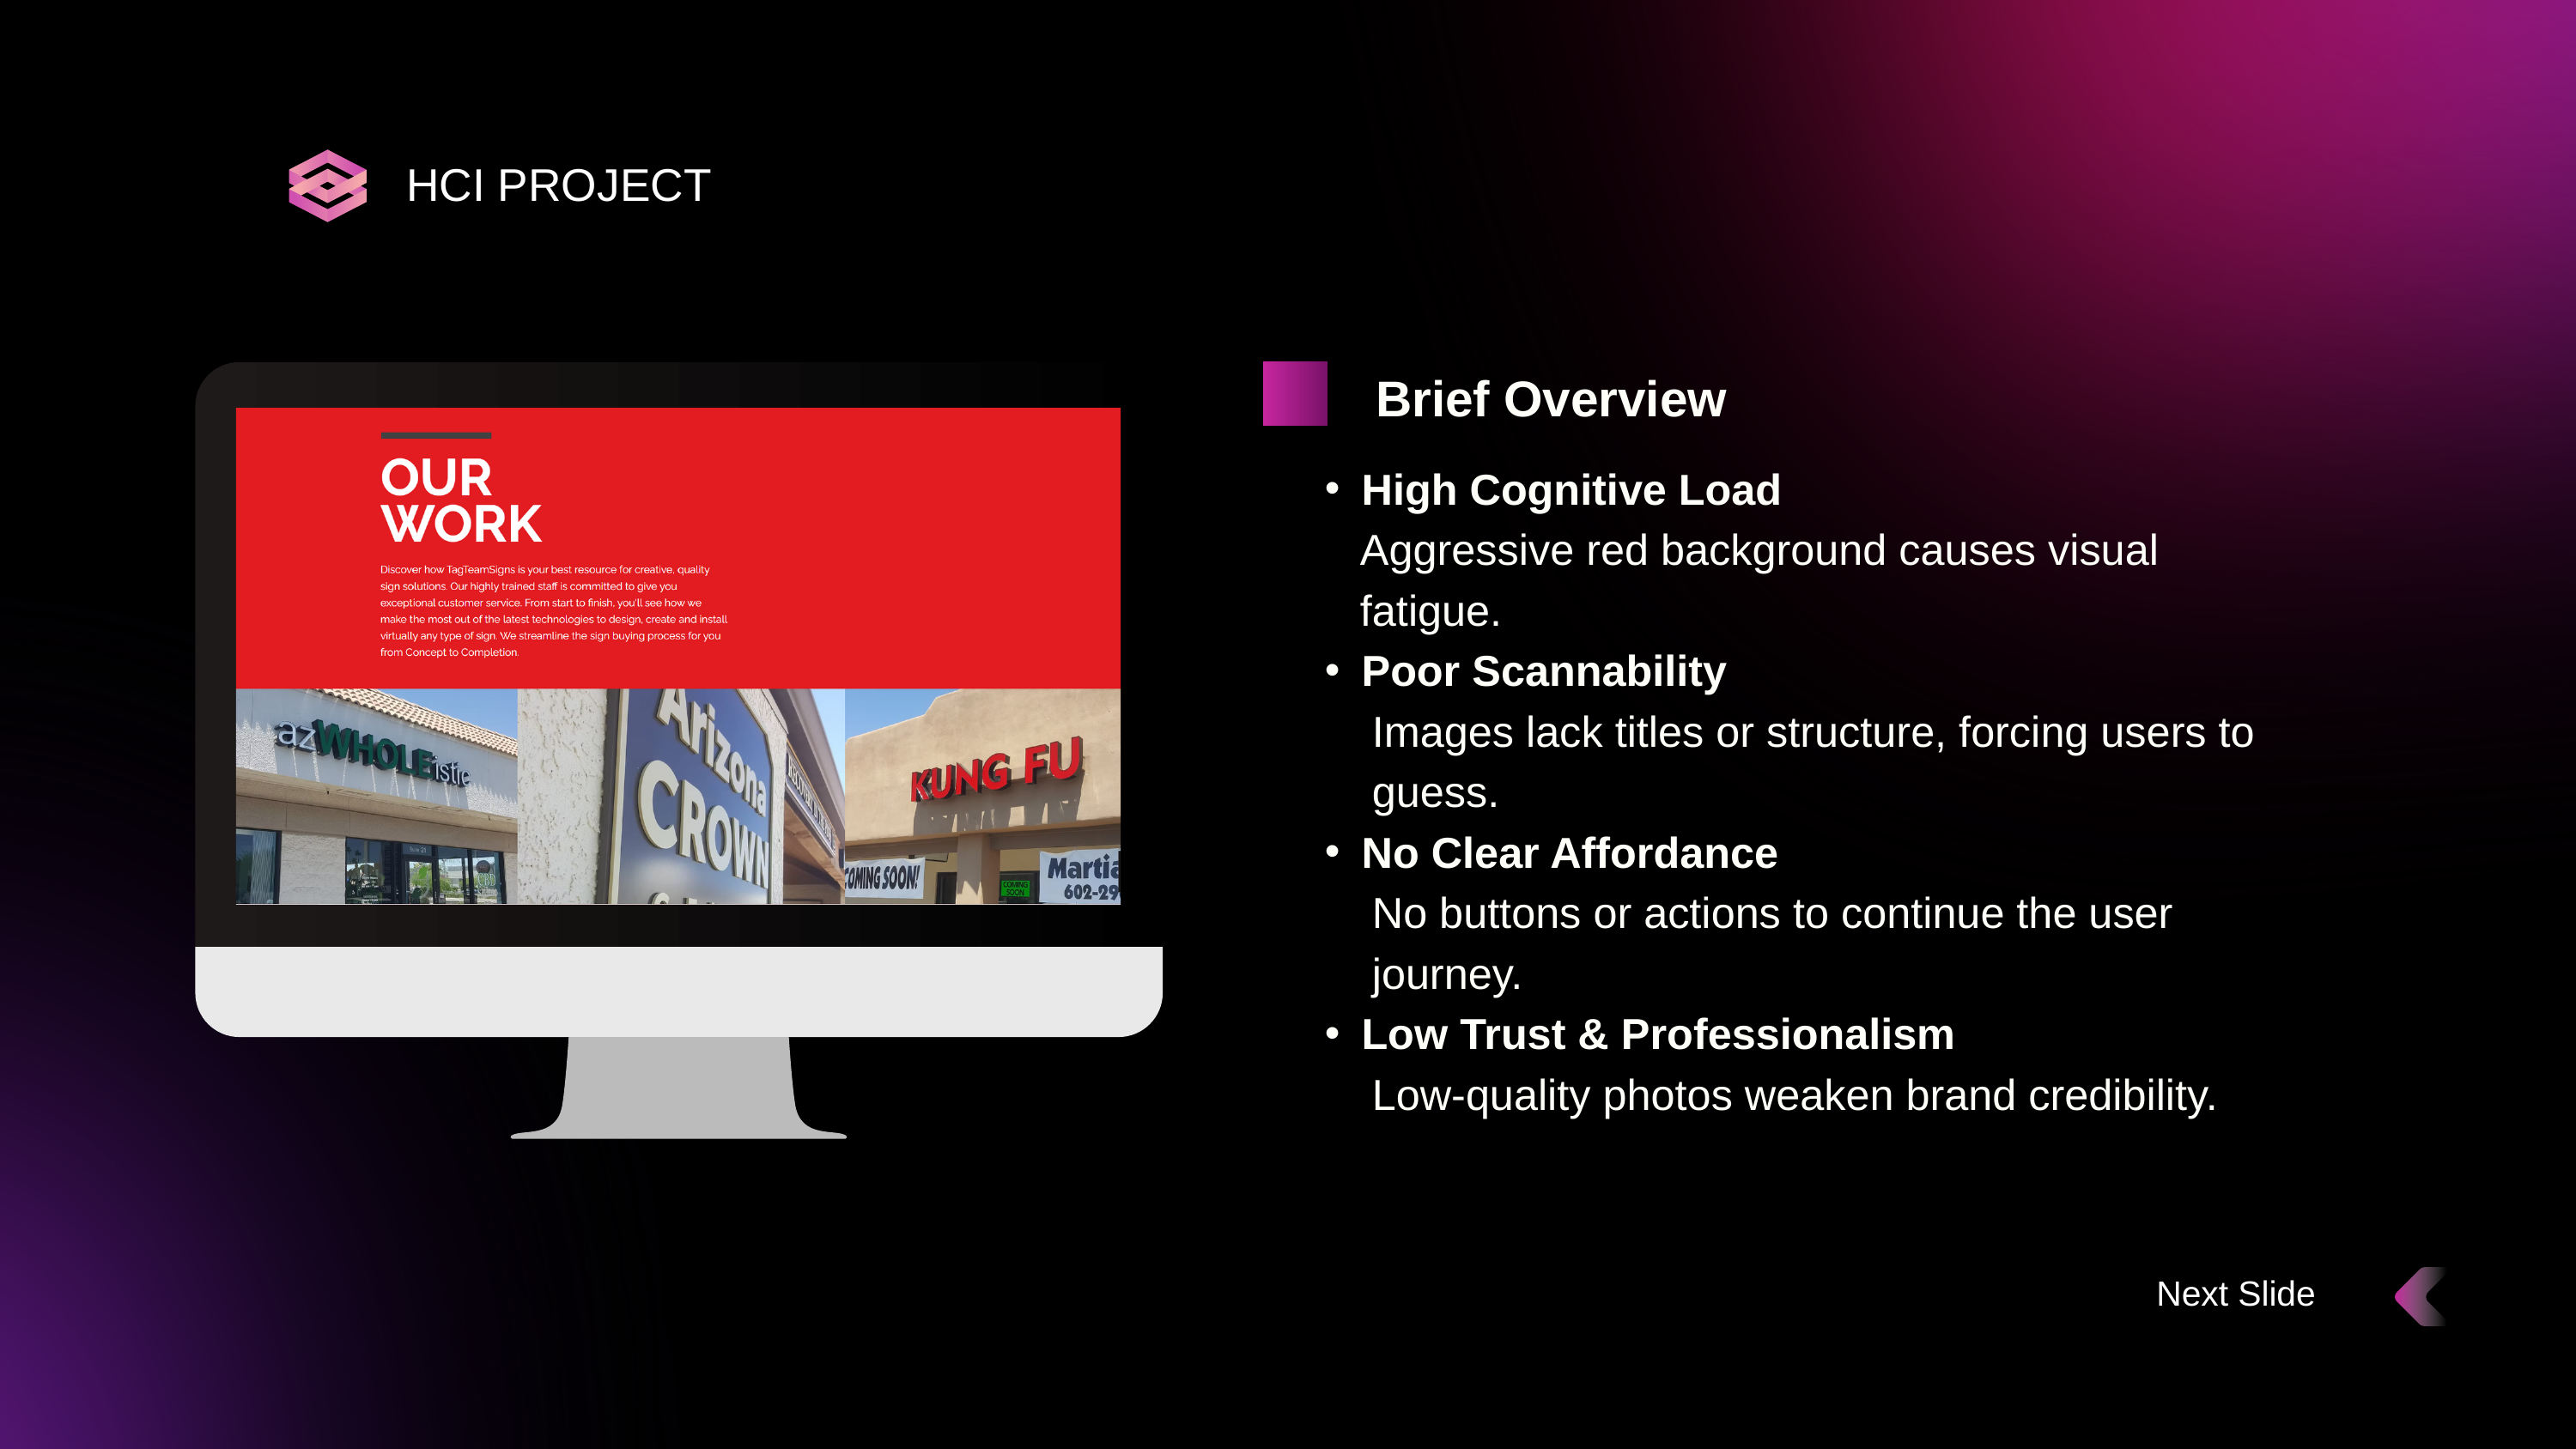

HCI PROJECT
Brief Overview

High Cognitive Load
      Aggressive red background causes visual
      fatigue.
Poor Scannability
       Images lack titles or structure, forcing users to
       guess.
No Clear Affordance
       No buttons or actions to continue the user
       journey.
Low Trust & Professionalism
       Low-quality photos weaken brand credibility.

Next Slide